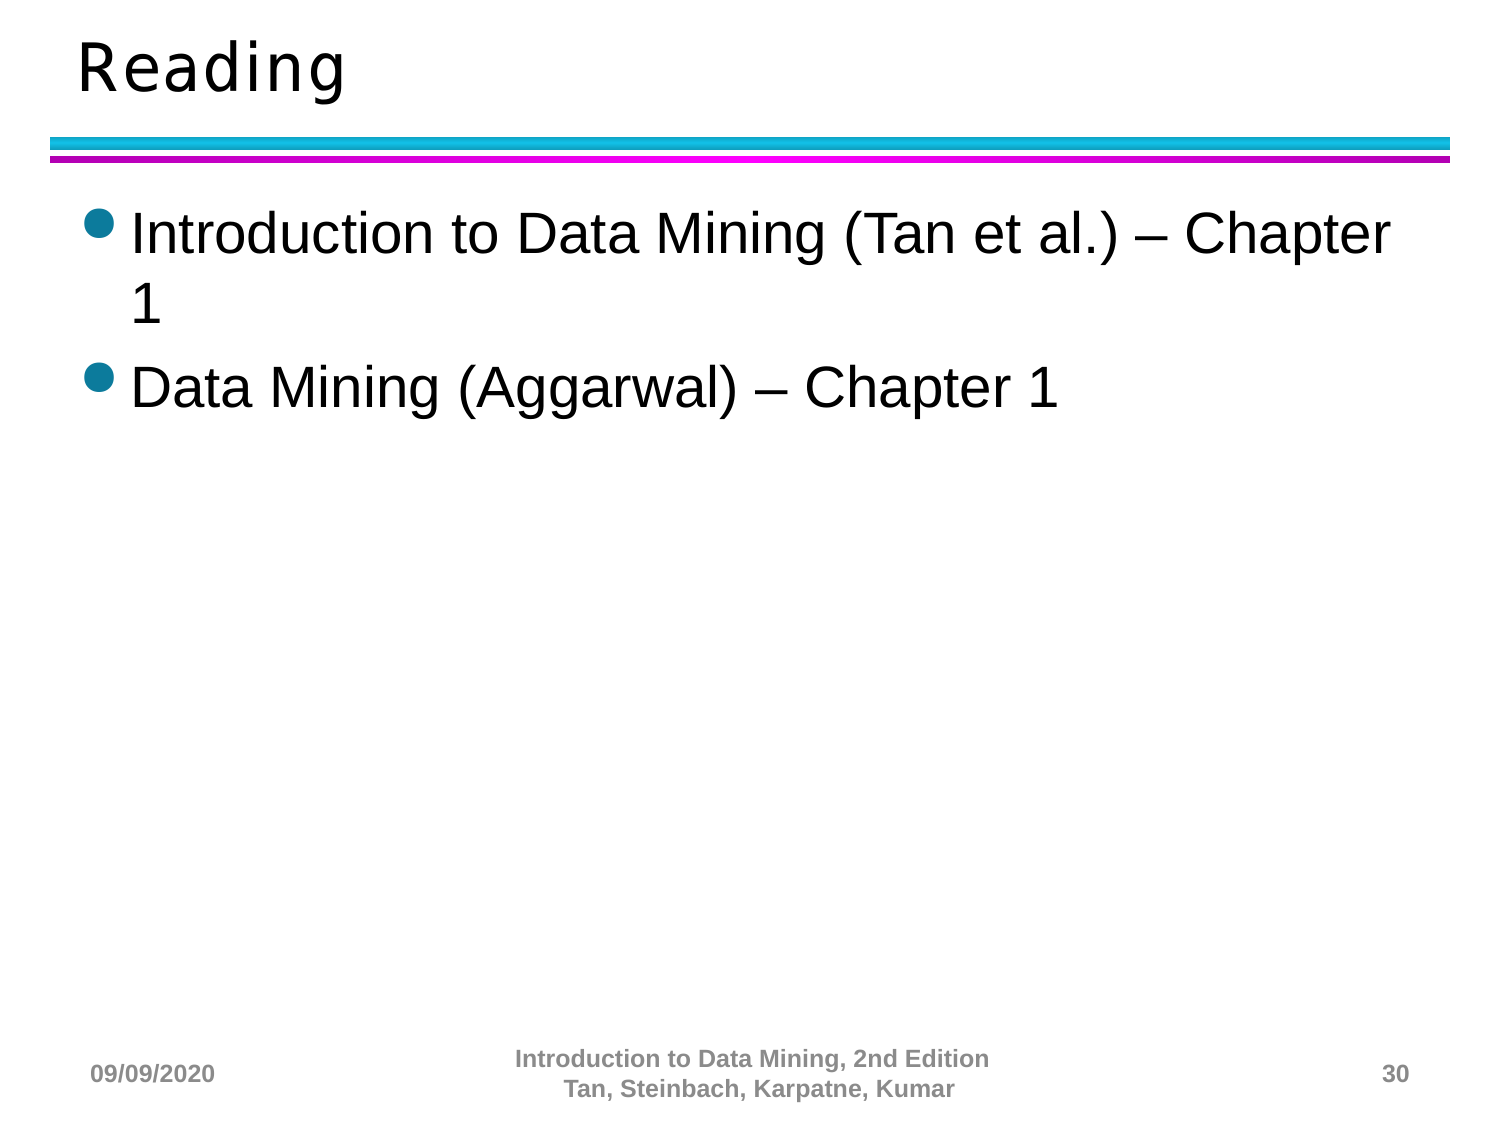

# Reading
Introduction to Data Mining (Tan et al.) – Chapter 1
Data Mining (Aggarwal) – Chapter 1
09/09/2020
Introduction to Data Mining, 2nd Edition   Tan, Steinbach, Karpatne, Kumar
30